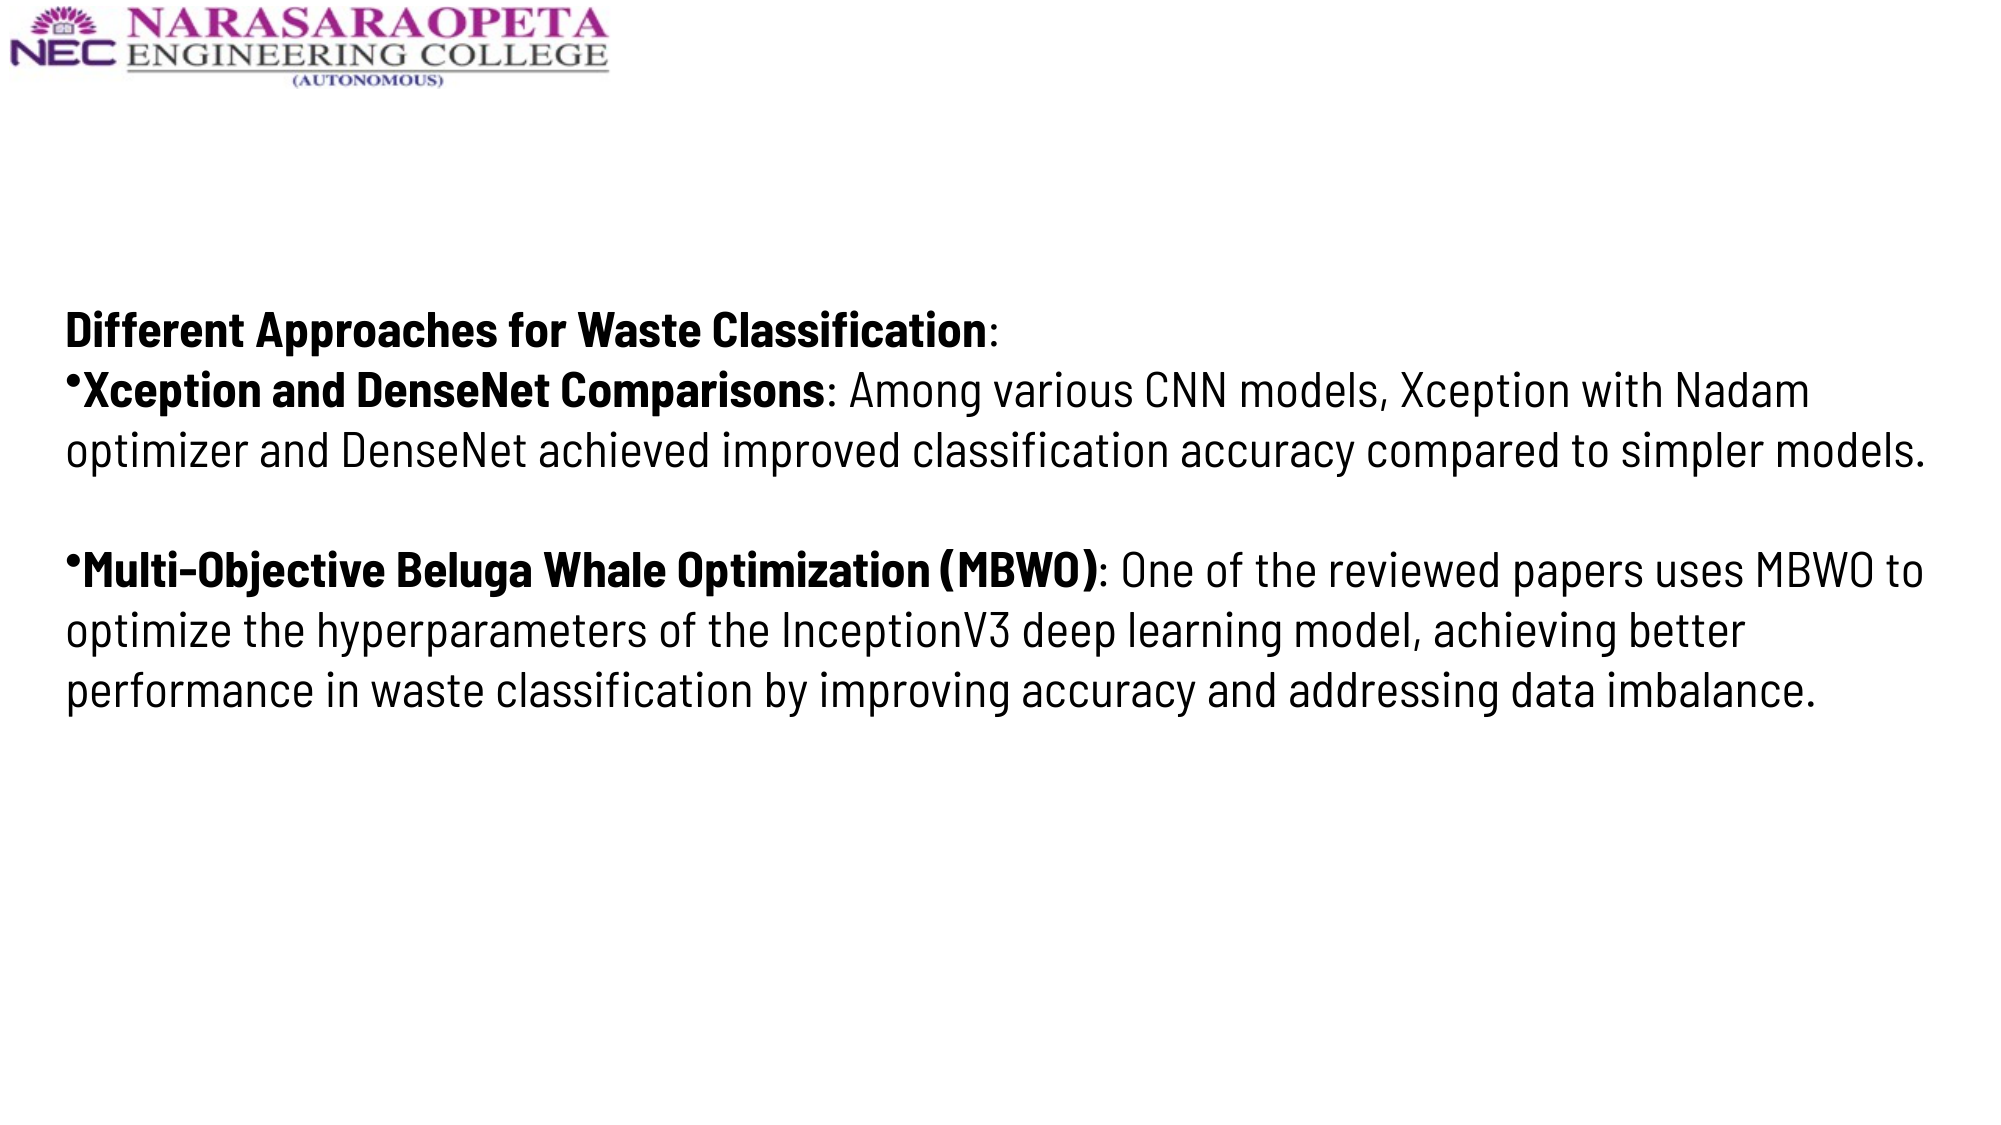

Different Approaches for Waste Classification:
Xception and DenseNet Comparisons: Among various CNN models, Xception with Nadam optimizer and DenseNet achieved improved classification accuracy compared to simpler models.

Multi-Objective Beluga Whale Optimization (MBWO): One of the reviewed papers uses MBWO to optimize the hyperparameters of the InceptionV3 deep learning model, achieving better performance in waste classification by improving accuracy and addressing data imbalance​.